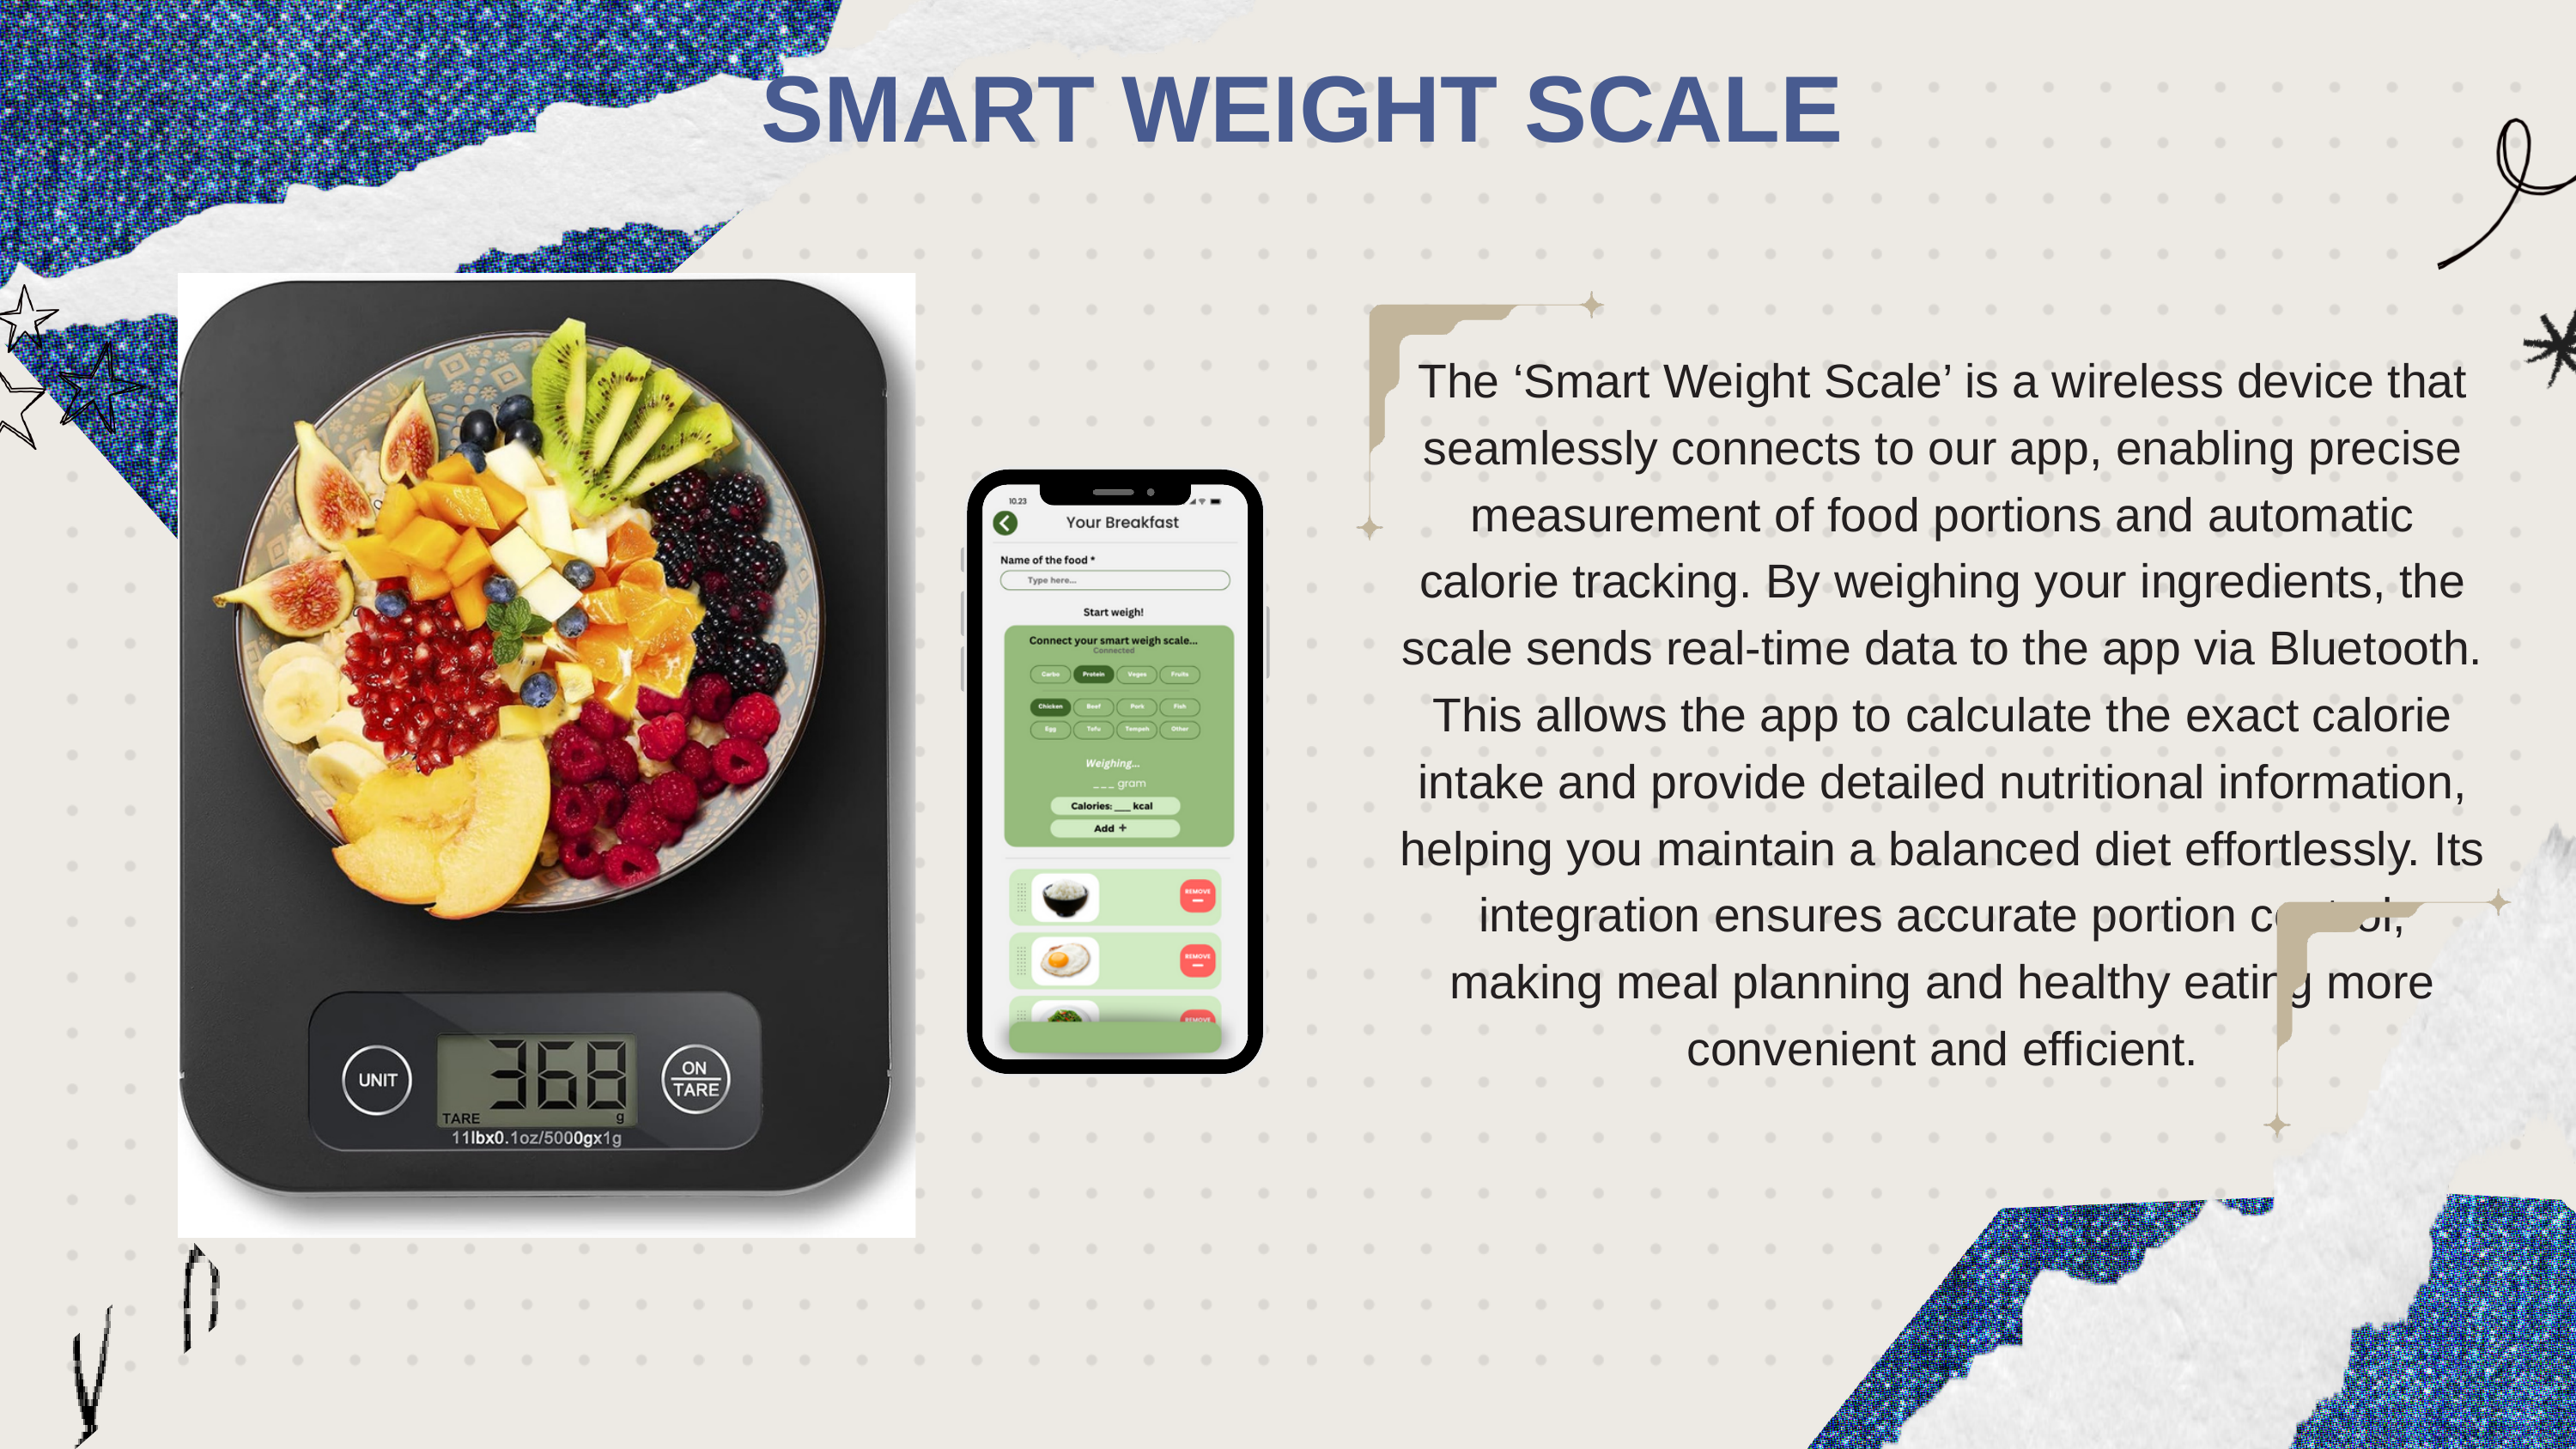

SMART WEIGHT SCALE

The ‘Smart Weight Scale’ is a wireless device that seamlessly connects to our app, enabling precise measurement of food portions and automatic calorie tracking. By weighing your ingredients, the scale sends real-time data to the app via Bluetooth. This allows the app to calculate the exact calorie intake and provide detailed nutritional information, helping you maintain a balanced diet effortlessly. Its integration ensures accurate portion control, making meal planning and healthy eating more convenient and efficient.